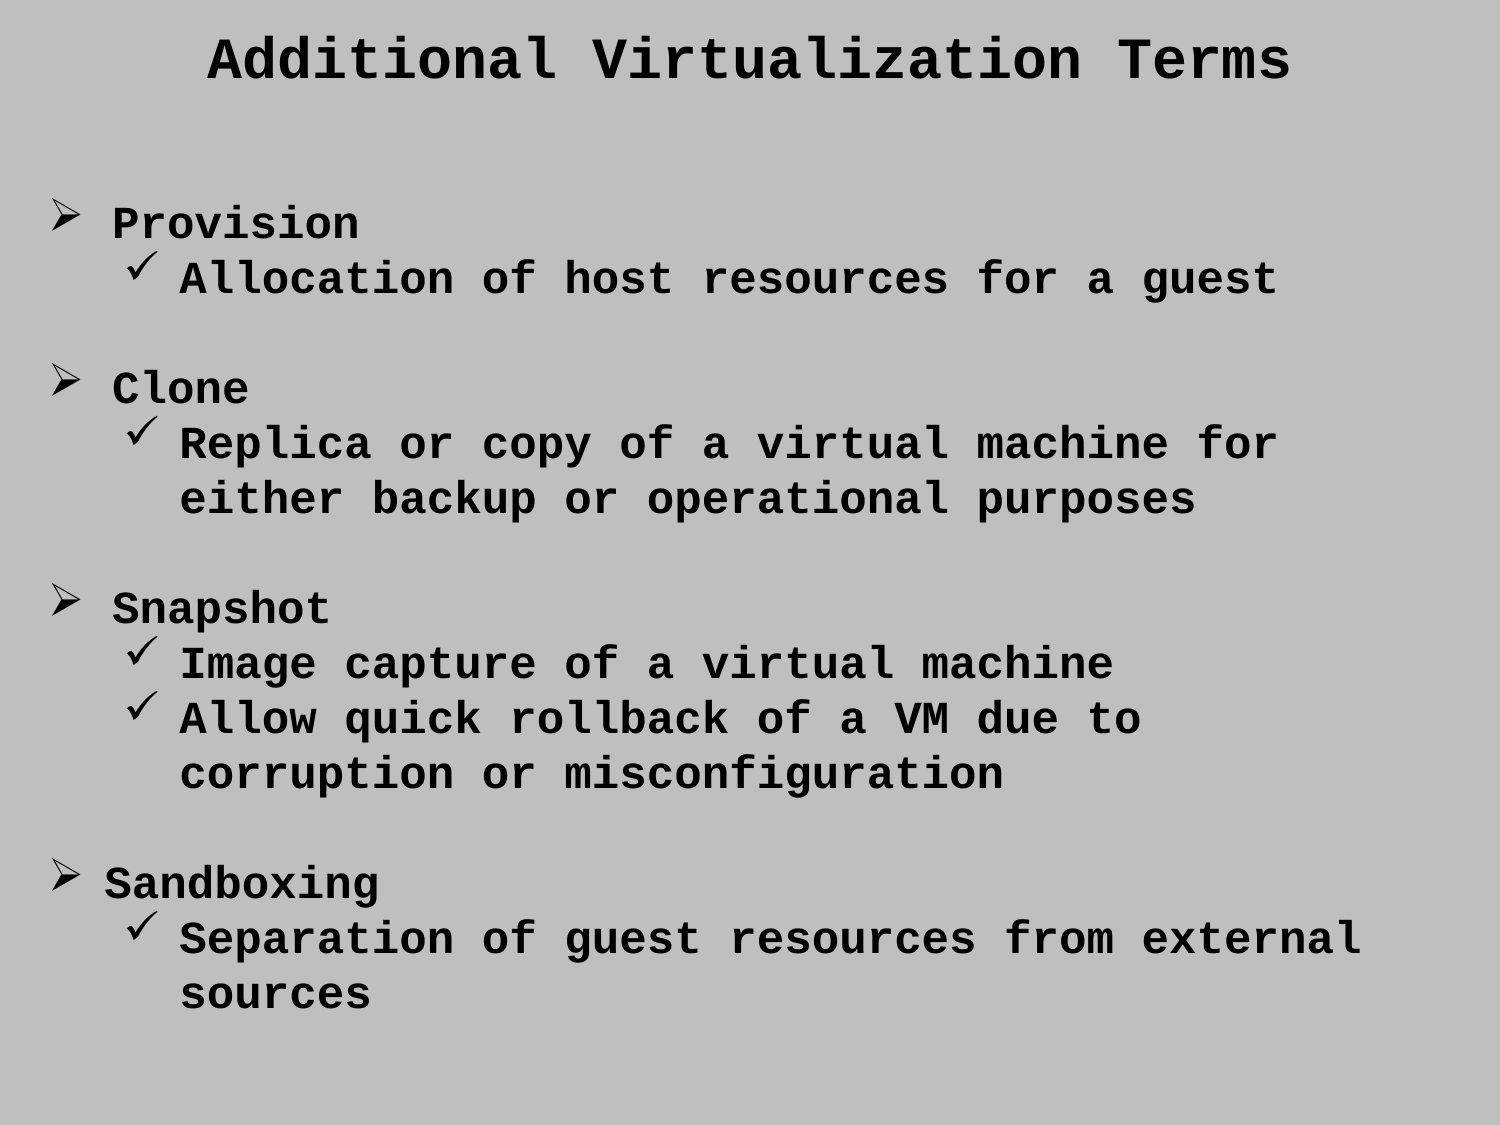

Additional Virtualization Terms
 Provision
Allocation of host resources for a guest

 Clone
Replica or copy of a virtual machine for either backup or operational purposes

 Snapshot
Image capture of a virtual machine
Allow quick rollback of a VM due to corruption or misconfiguration

Sandboxing
Separation of guest resources from external sources